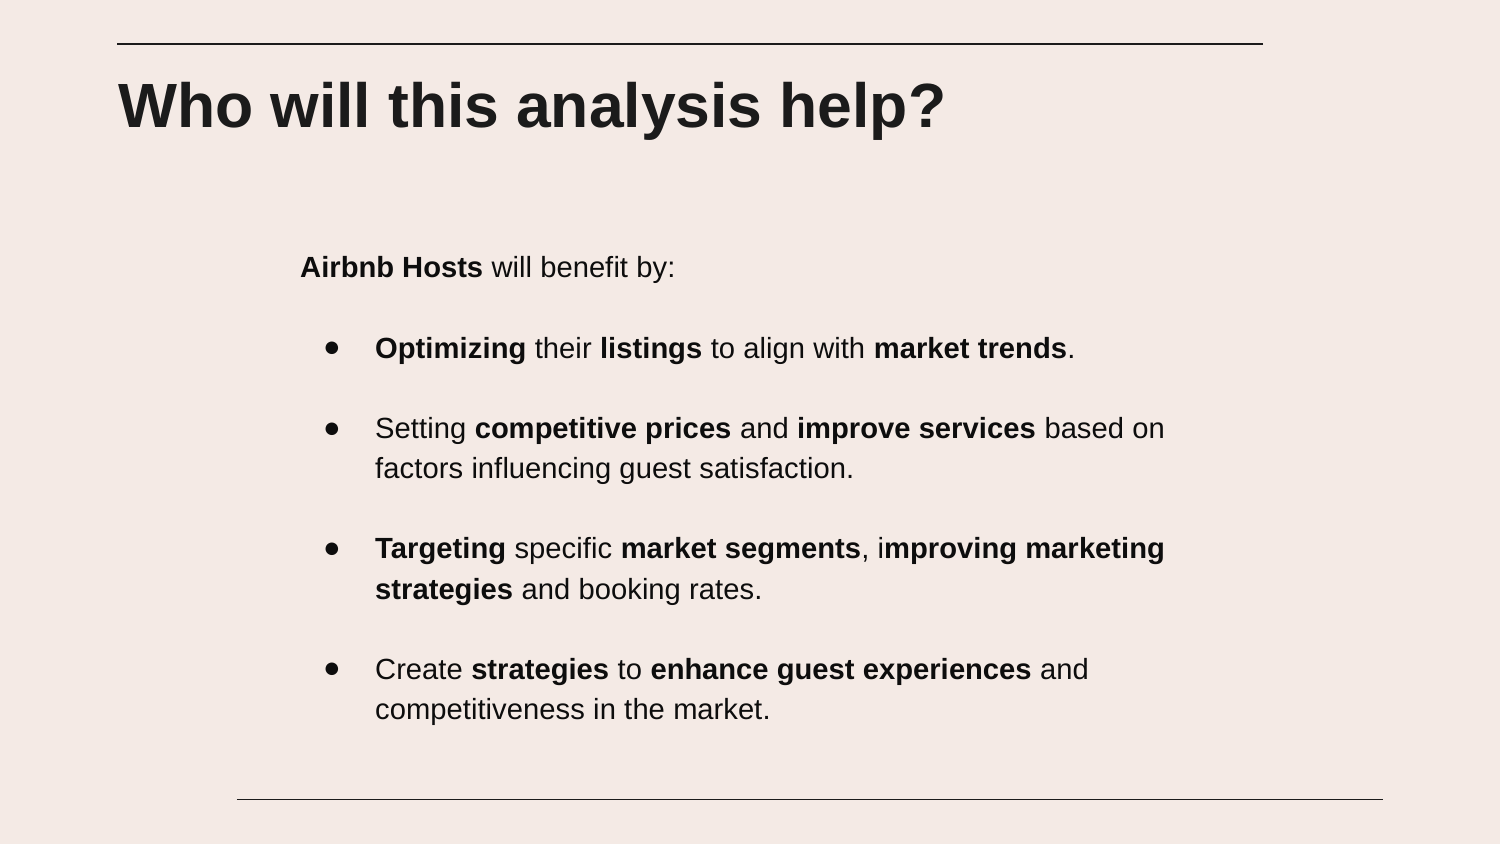

# Who will this analysis help?
Airbnb Hosts will benefit by:

Optimizing their listings to align with market trends.

Setting competitive prices and improve services based on factors influencing guest satisfaction.

Targeting specific market segments, improving marketing strategies and booking rates.

Create strategies to enhance guest experiences and competitiveness in the market.